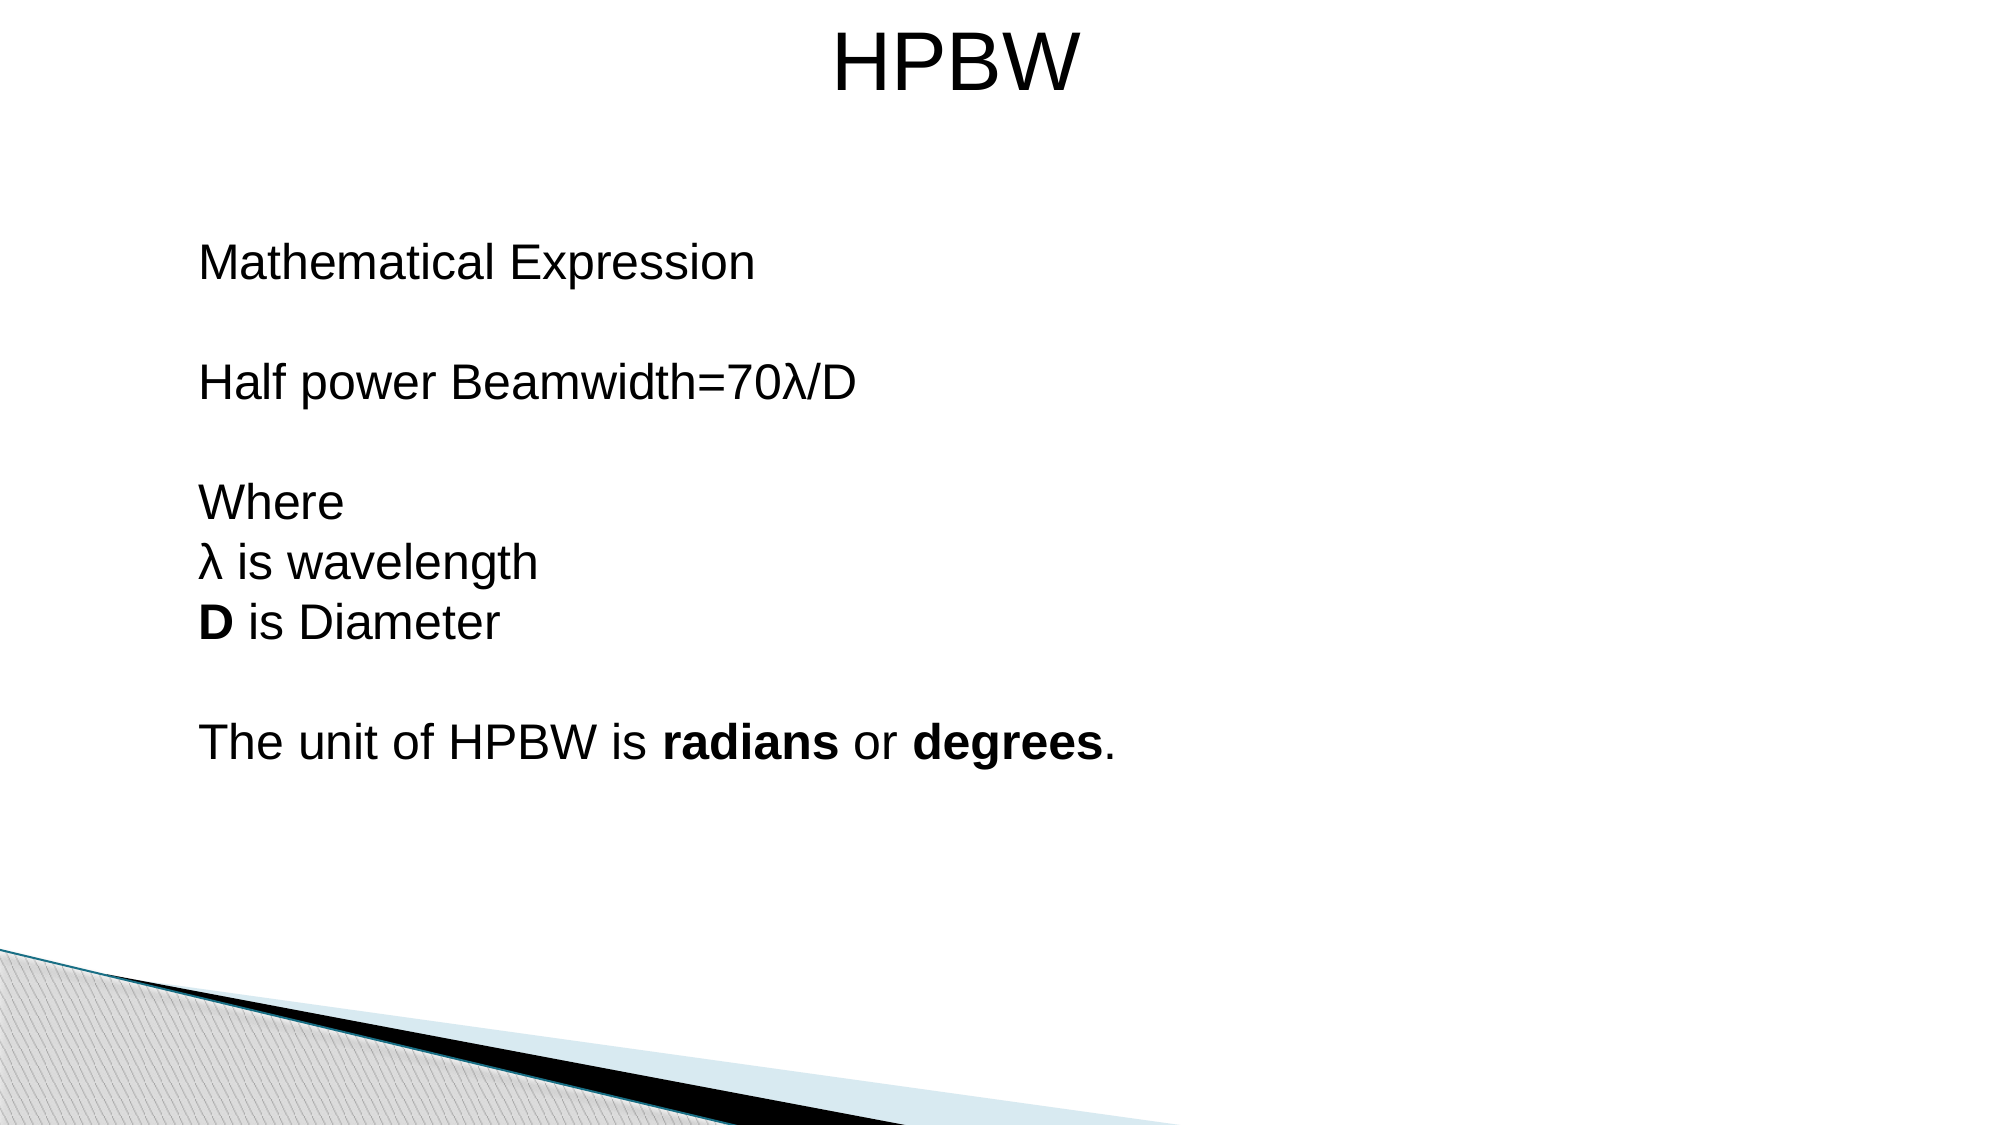

HPBW
Mathematical Expression

Half power Beamwidth=70λ/D

Where
λ is wavelength
D is Diameter

The unit of HPBW is radians or degrees.